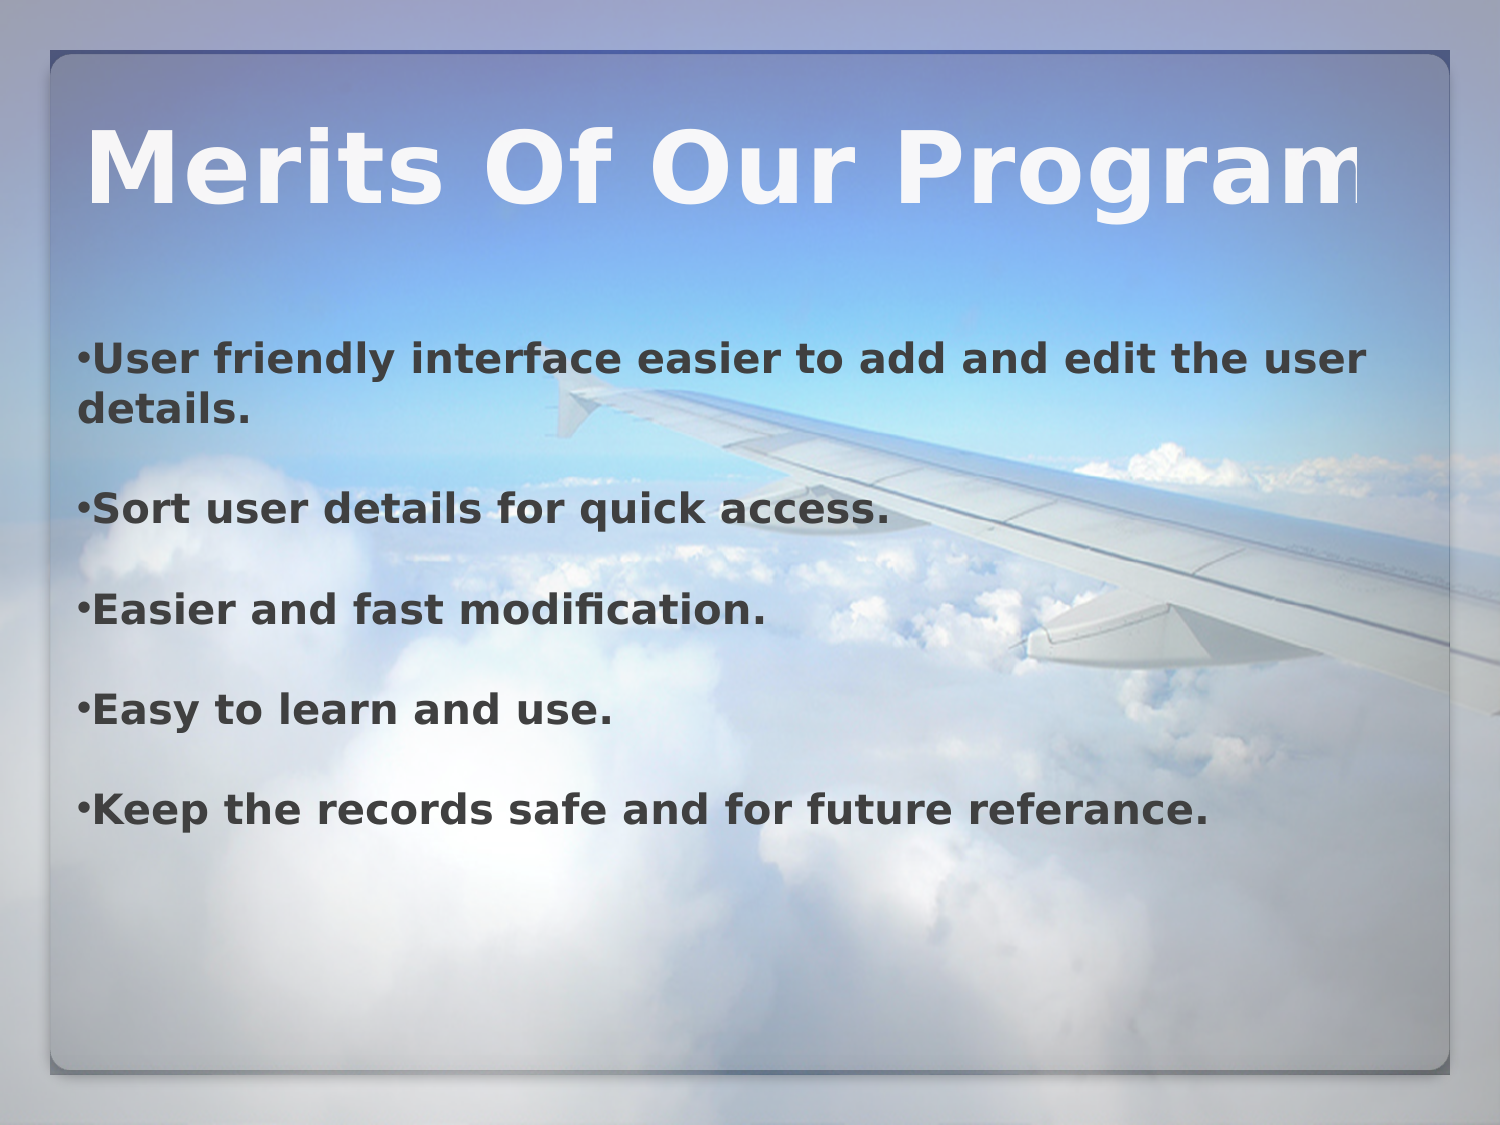

Merits Of Our Program

User friendly interface easier to add and edit the user details.

Sort user details for quick access.

Easier and fast modification.

Easy to learn and use.

Keep the records safe and for future referance.